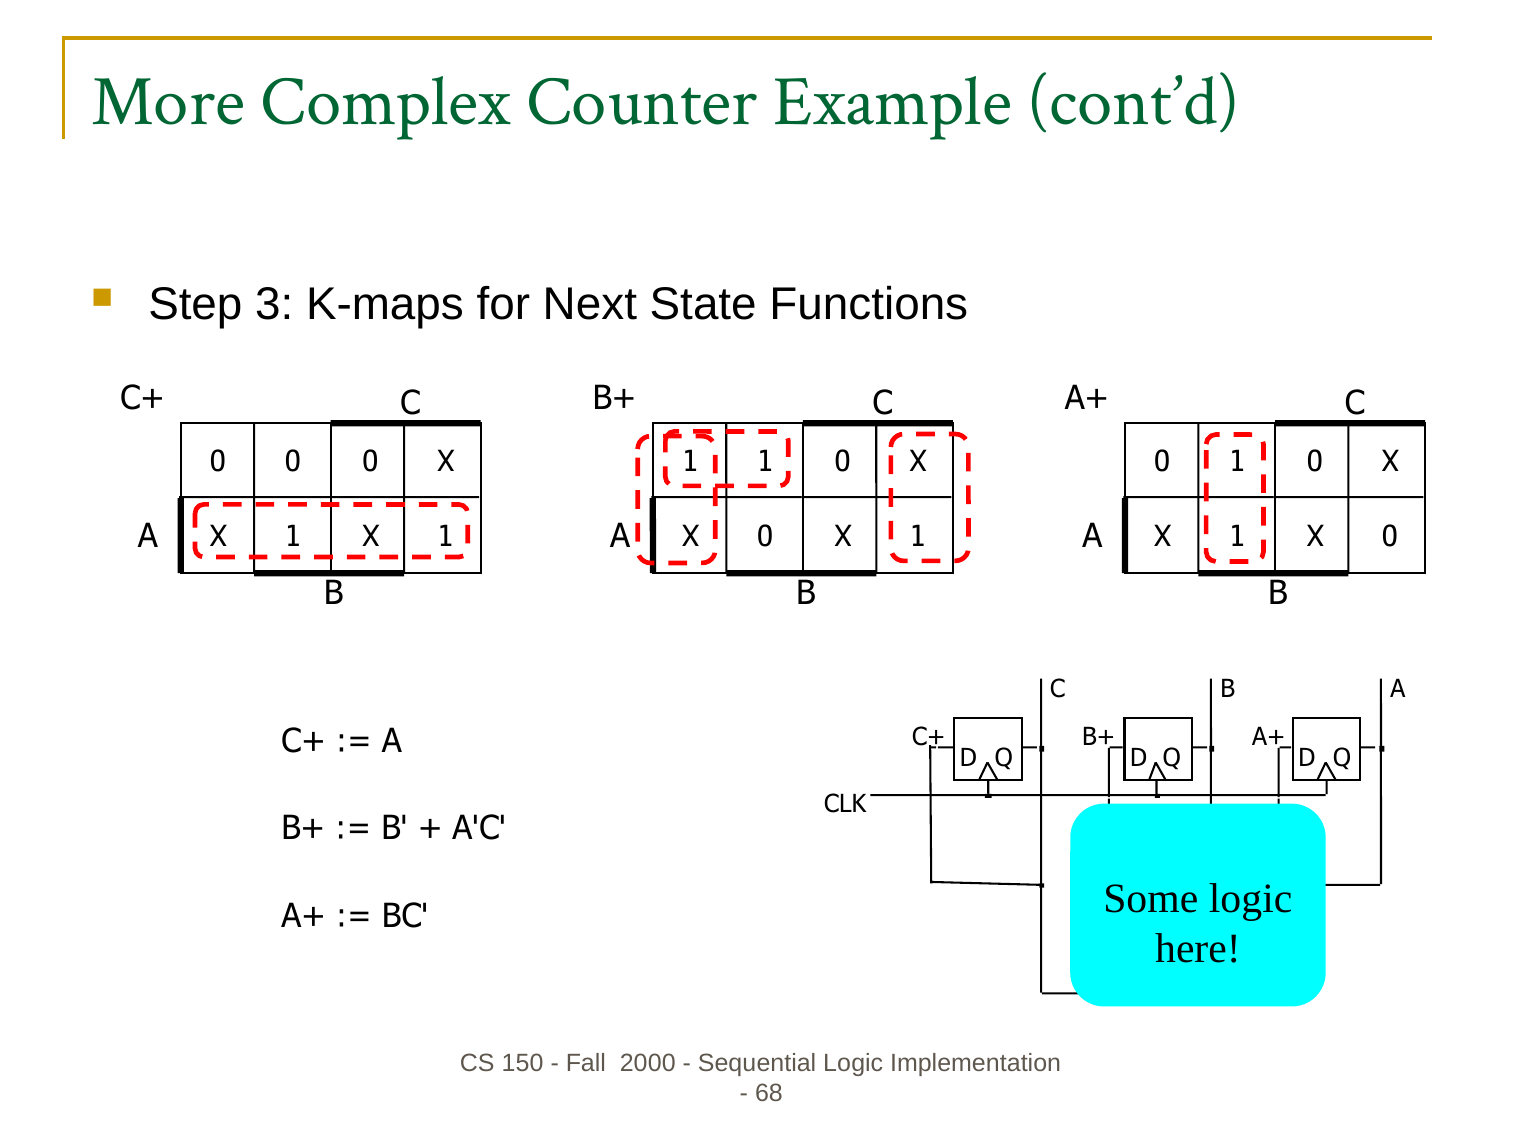

# More Complex Counter Example (cont’d)
Step 3: K-maps for Next State Functions
C+
C

0	0
X	1
0	X
X	1

A

B
B+
C

1	1
X	0
0	X
X	1

A

B
A+
C

0	1
X	1
0	X
X	0

A

B

C
B
A

D
Q
D
Q
D
Q

CLK

C+ := A
B+ := B' + A'C'
A+ := BC'
C+
B+
A+

Some logic here!
CS 150 - Fall  2000 - Sequential Logic Implementation - 68